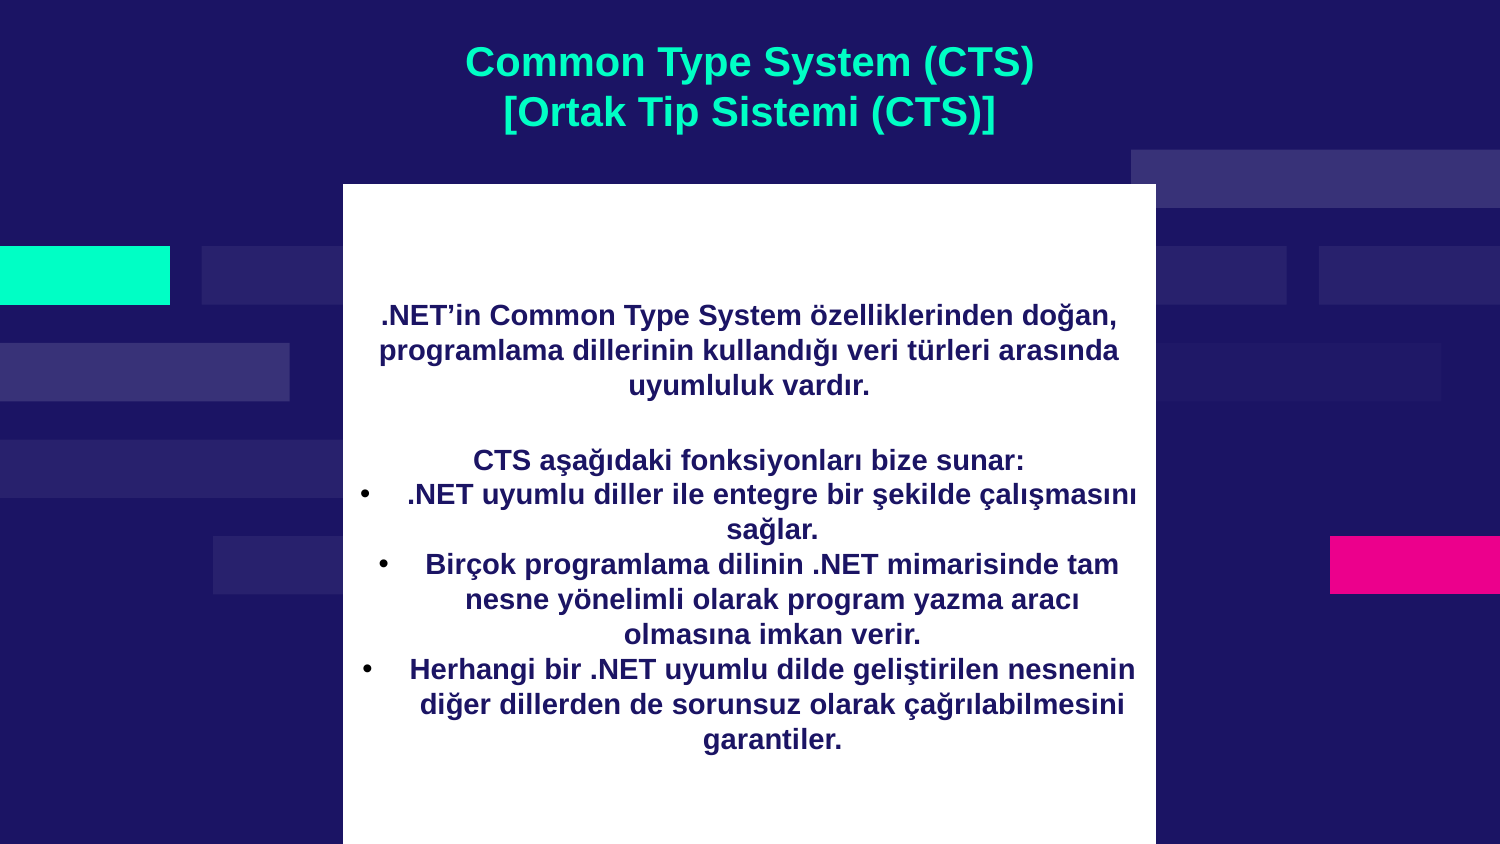

# Common Type System (CTS) [Ortak Tip Sistemi (CTS)]
.NET’in Common Type System özelliklerinden doğan, programlama dillerinin kullandığı veri türleri arasında uyumluluk vardır.

CTS aşağıdaki fonksiyonları bize sunar:
.NET uyumlu diller ile entegre bir şekilde çalışmasını sağlar.
Birçok programlama dilinin .NET mimarisinde tam nesne yönelimli olarak program yazma aracı olmasına imkan verir.
Herhangi bir .NET uyumlu dilde geliştirilen nesnenin diğer dillerden de sorunsuz olarak çağrılabilmesini garantiler.